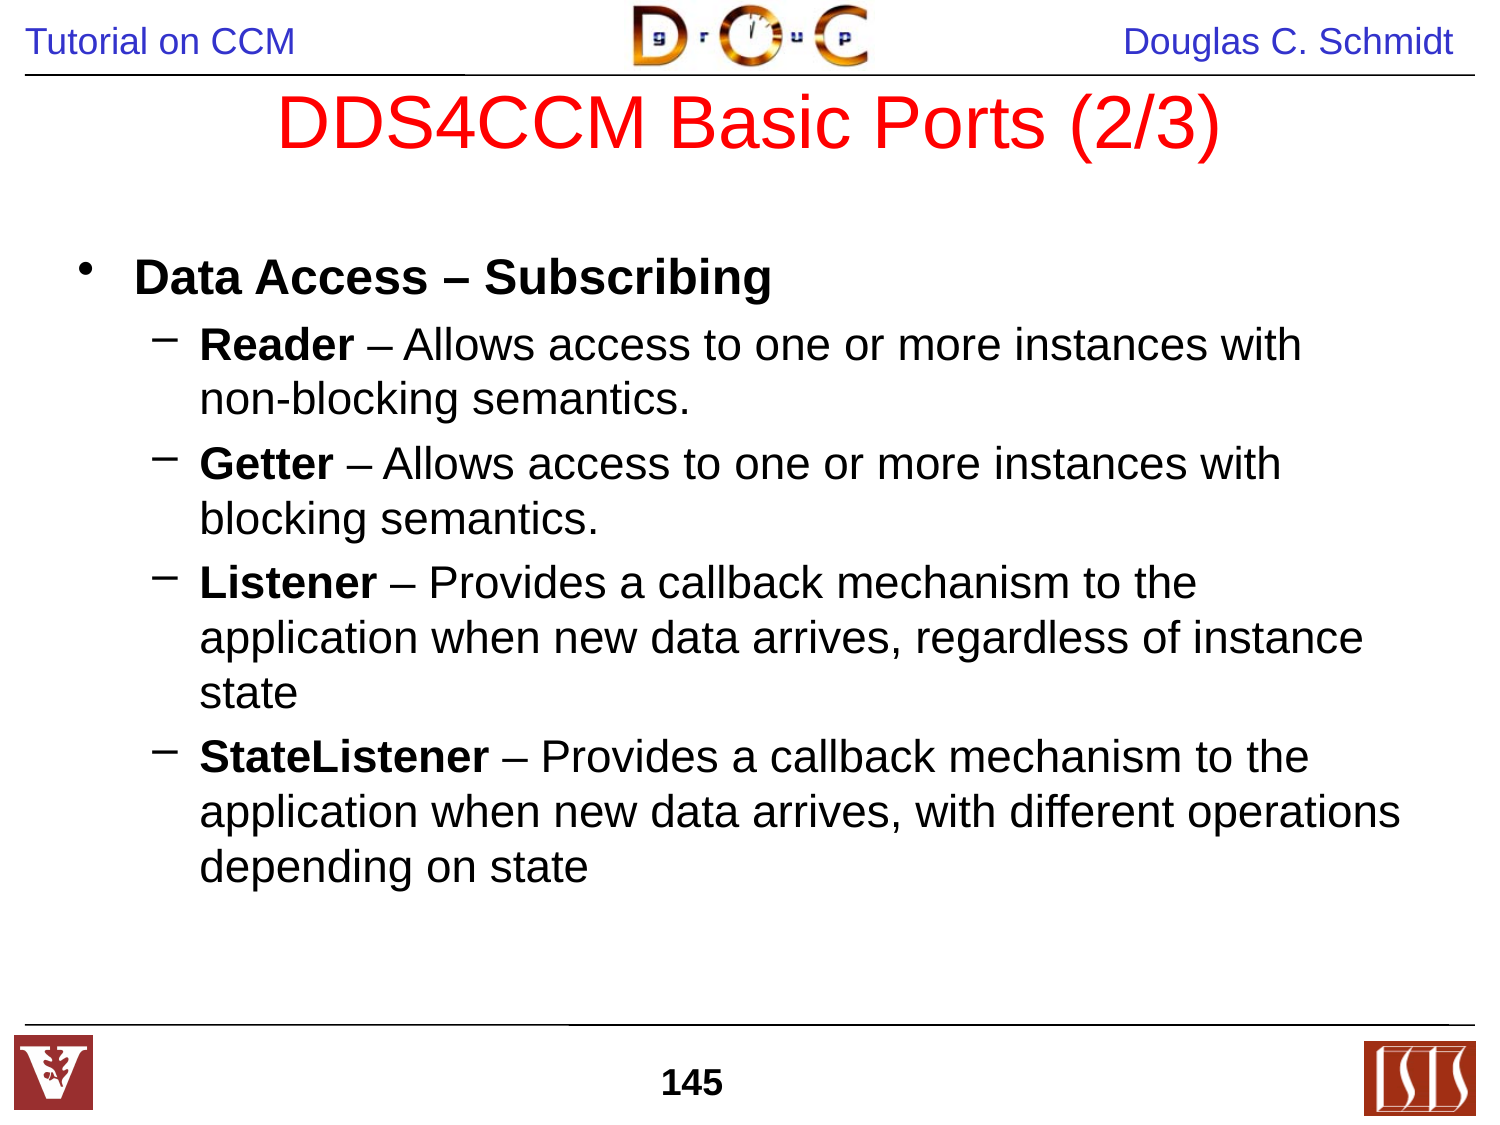

# DDS4CCM Basic Ports (2/3)
Data Access – Subscribing
Reader – Allows access to one or more instances with non-blocking semantics.
Getter – Allows access to one or more instances with blocking semantics.
Listener – Provides a callback mechanism to the application when new data arrives, regardless of instance state
StateListener – Provides a callback mechanism to the application when new data arrives, with different operations depending on state